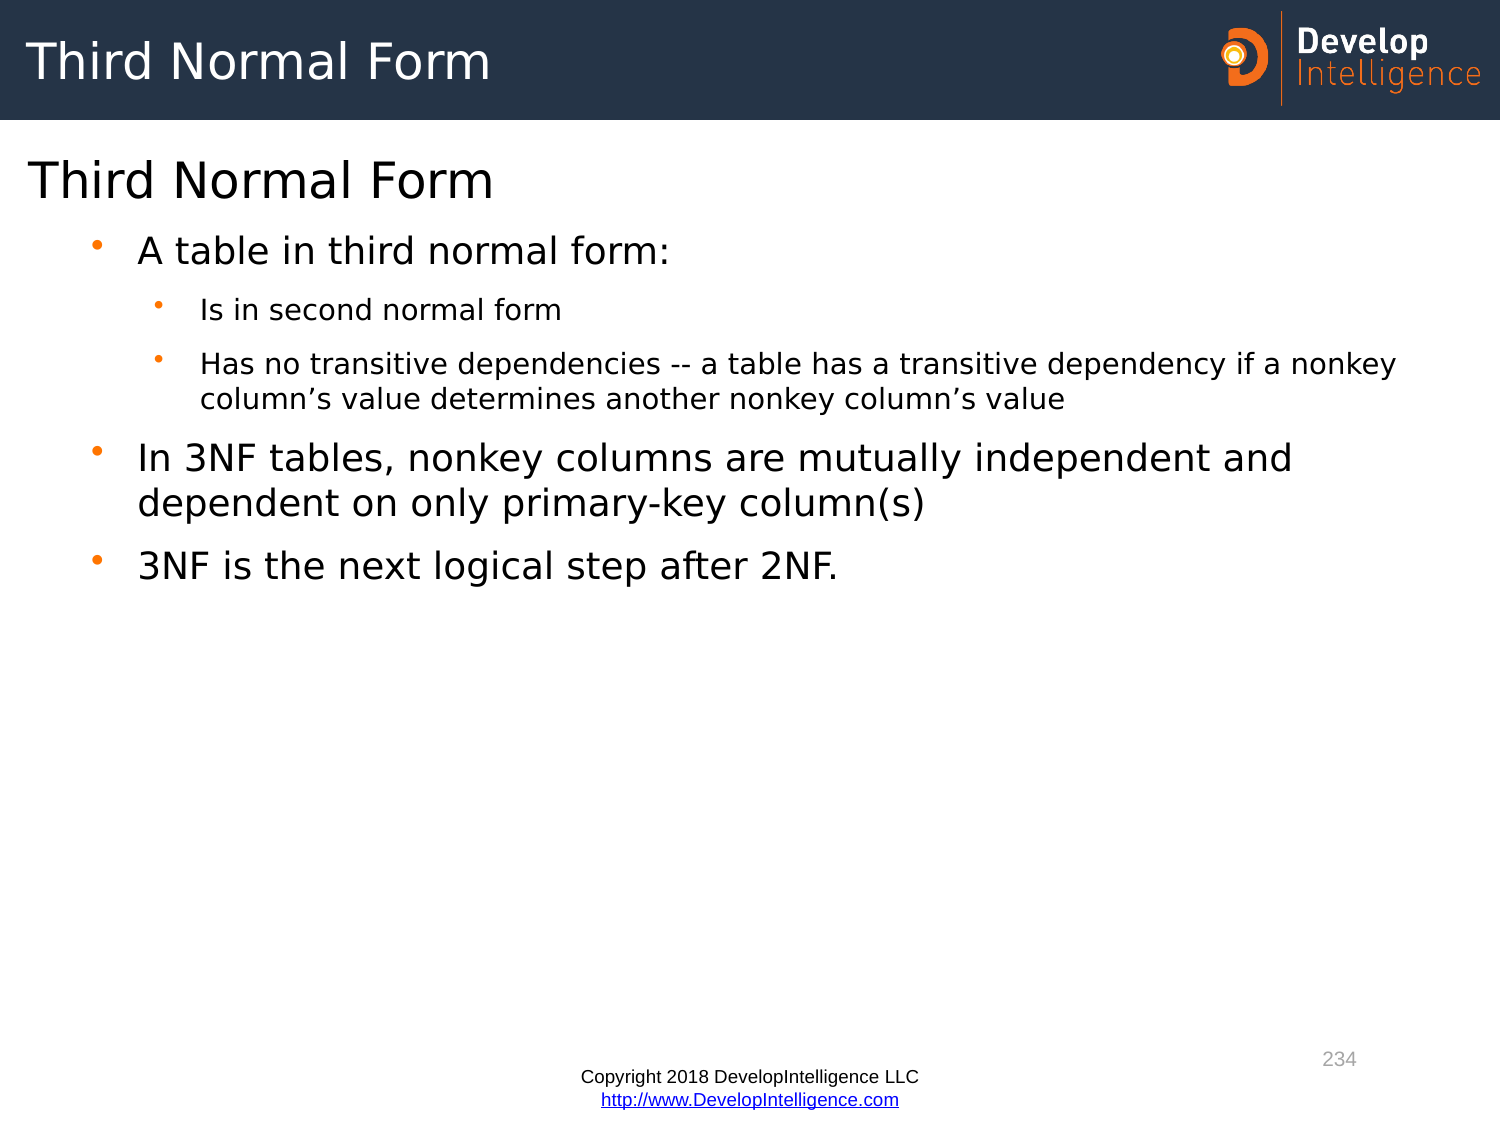

# Third Normal Form
Third Normal Form
A table in third normal form:
Is in second normal form
Has no transitive dependencies -- a table has a transitive dependency if a nonkey column’s value determines another nonkey column’s value
In 3NF tables, nonkey columns are mutually independent and dependent on only primary-key column(s)
3NF is the next logical step after 2NF.

234